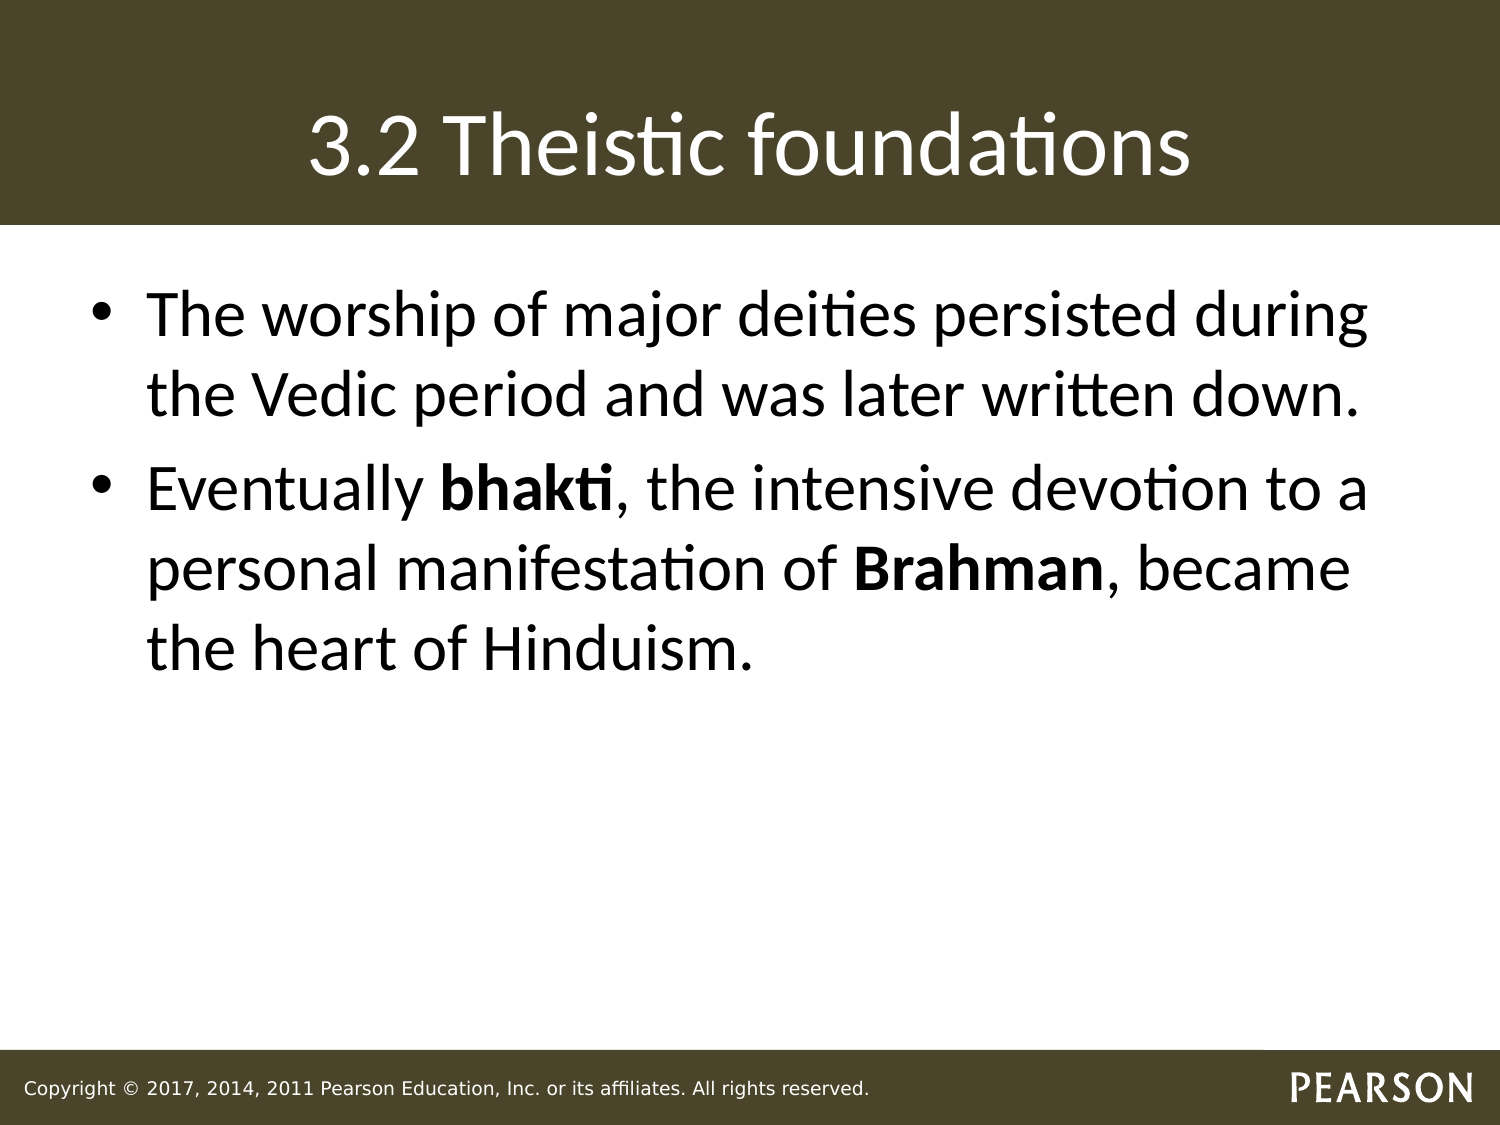

# 3.2 Theistic foundations
The worship of major deities persisted during the Vedic period and was later written down.
Eventually bhakti, the intensive devotion to a personal manifestation of Brahman, became the heart of Hinduism.